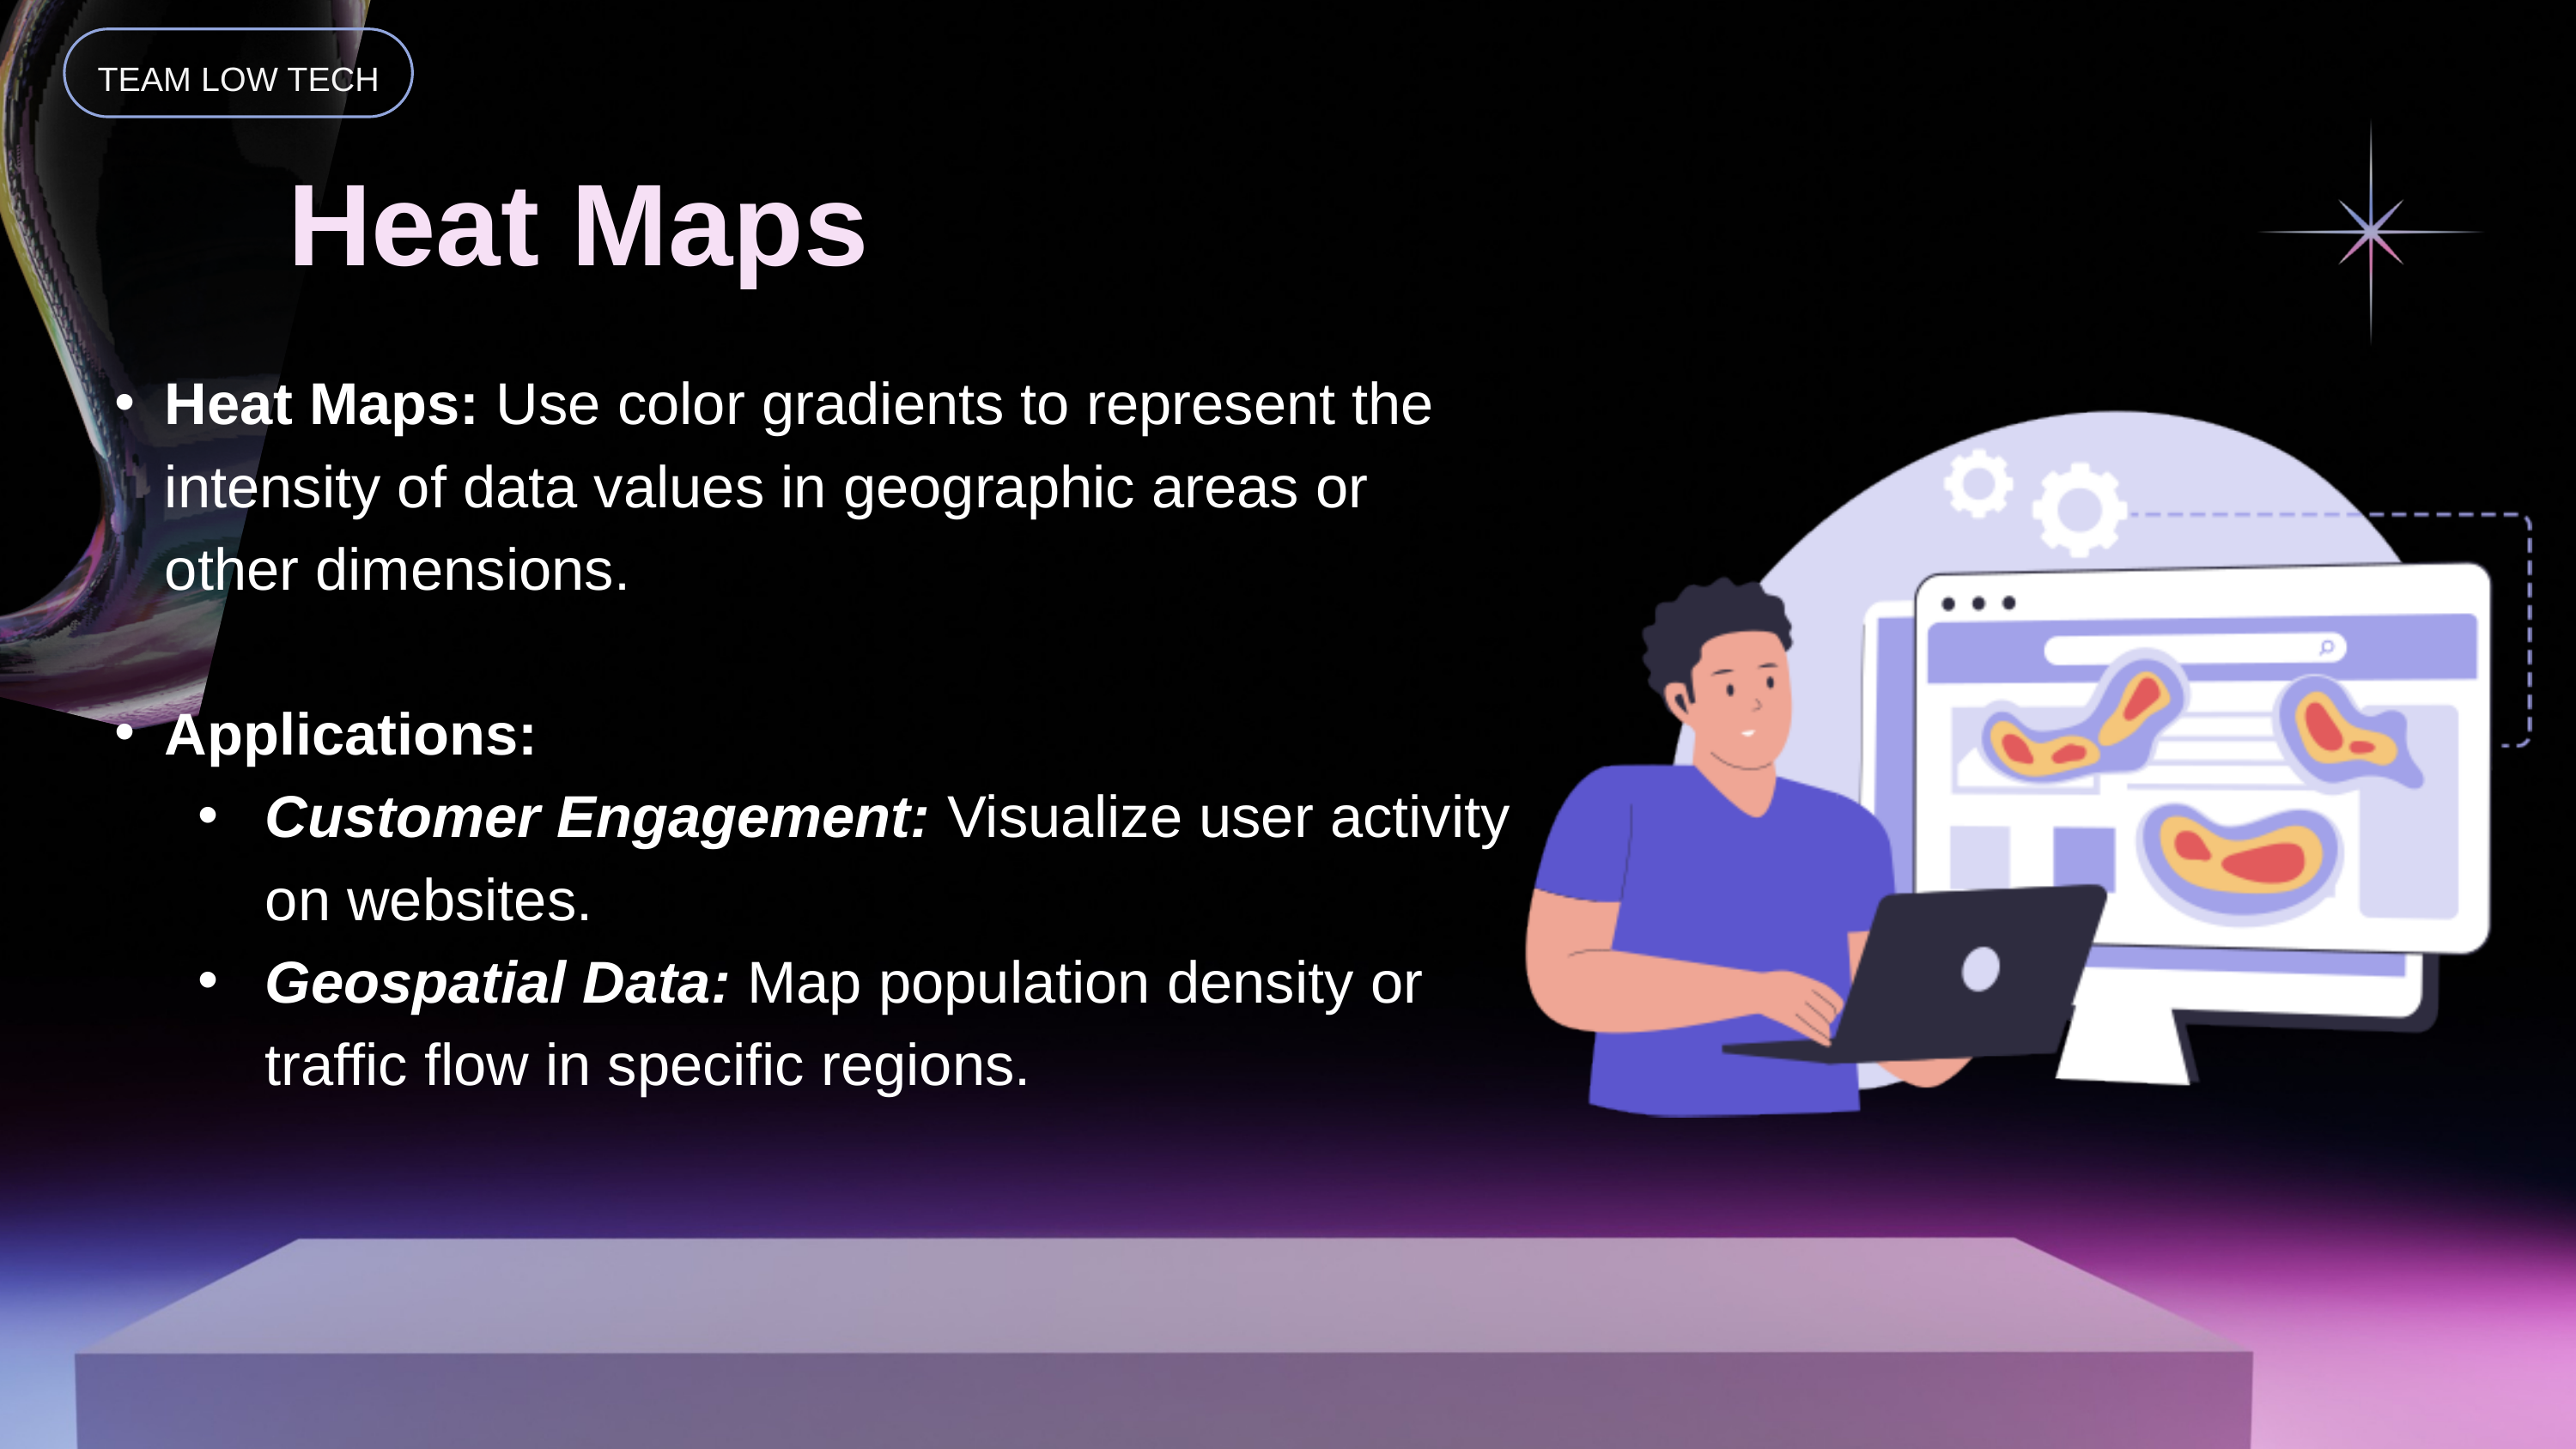

TEAM LOW TECH

Heat Maps
Heat Maps: Use color gradients to represent the intensity of data values in geographic areas or other dimensions.

Applications:
Customer Engagement: Visualize user activity on websites.
Geospatial Data: Map population density or traffic flow in specific regions.